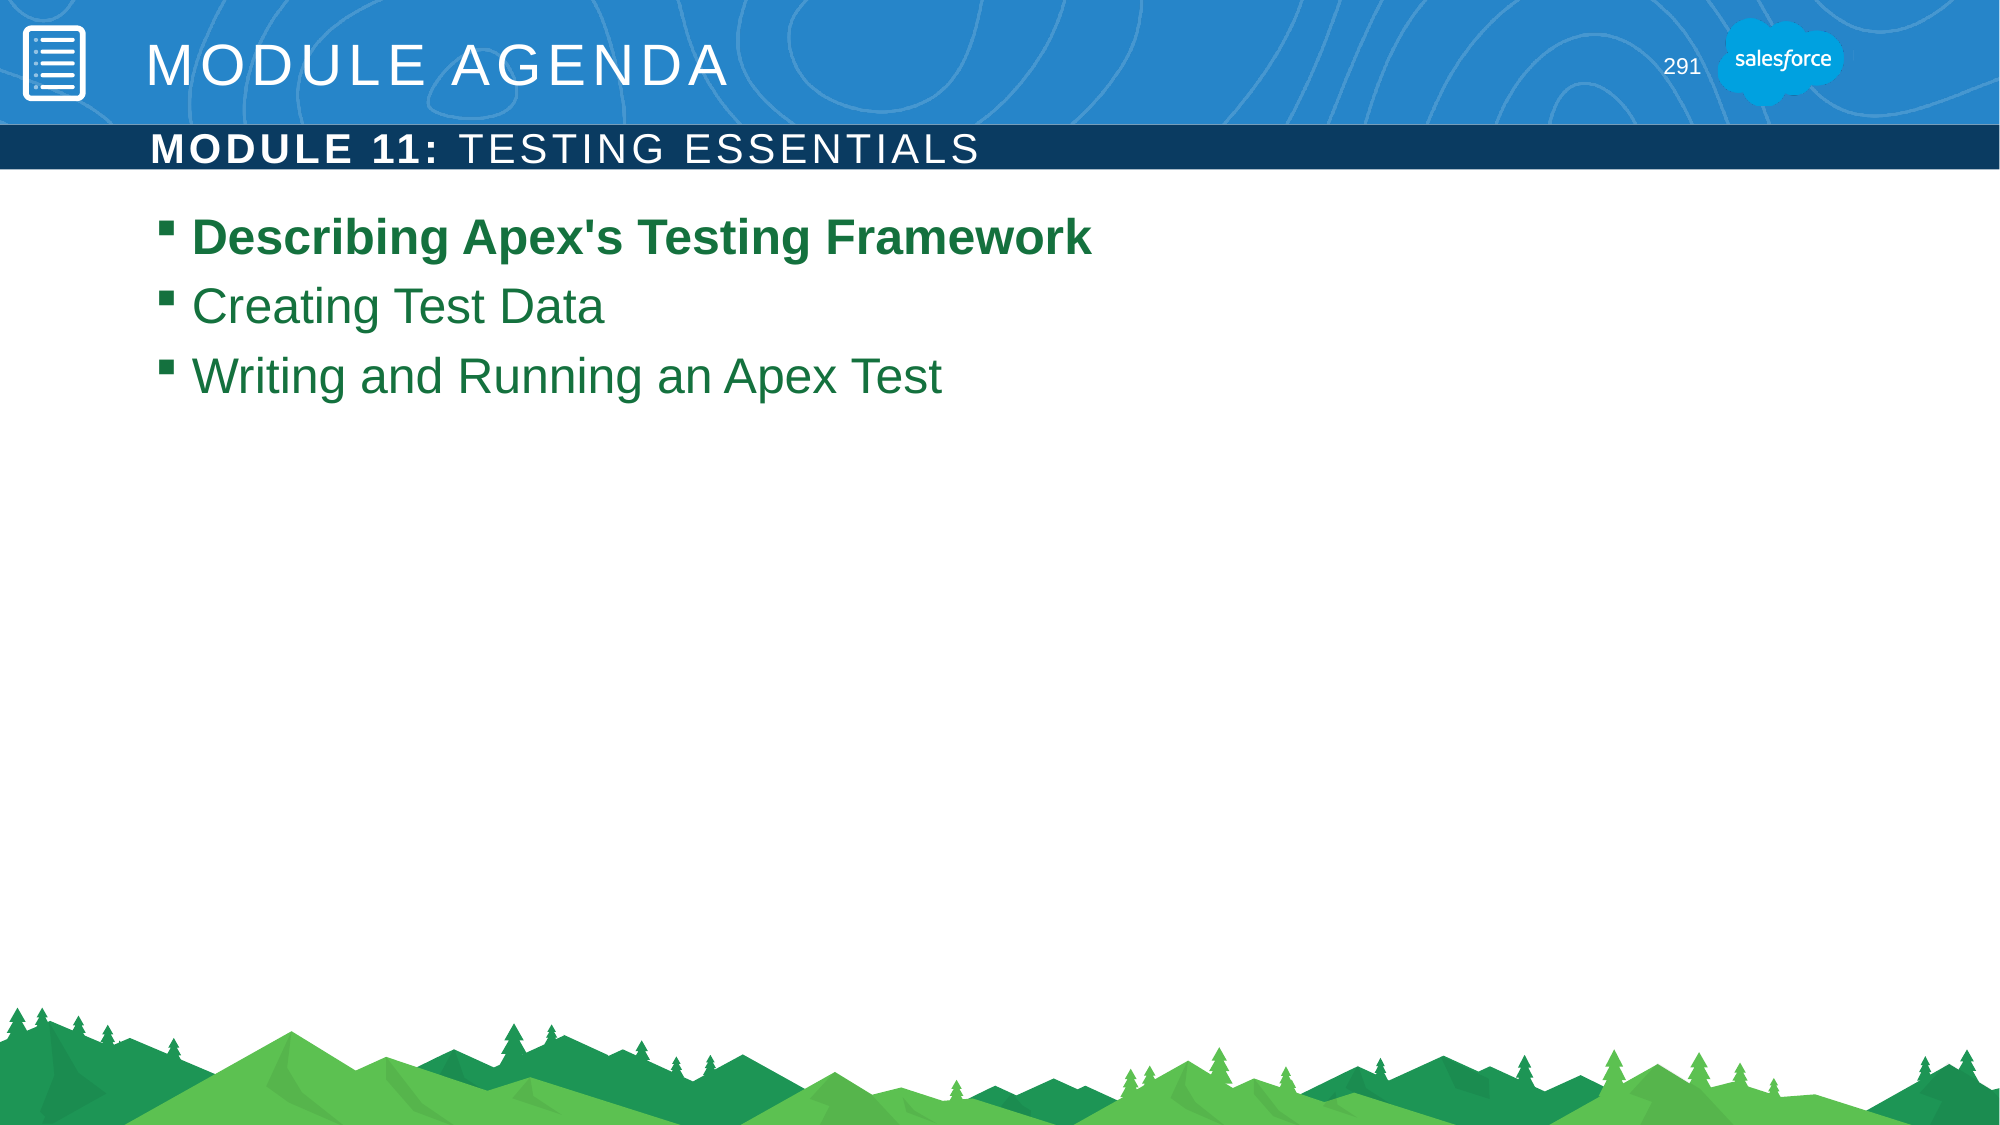

# Module Agenda
291
Module 11: Testing Essentials
Describing Apex's Testing Framework
Creating Test Data
Writing and Running an Apex Test